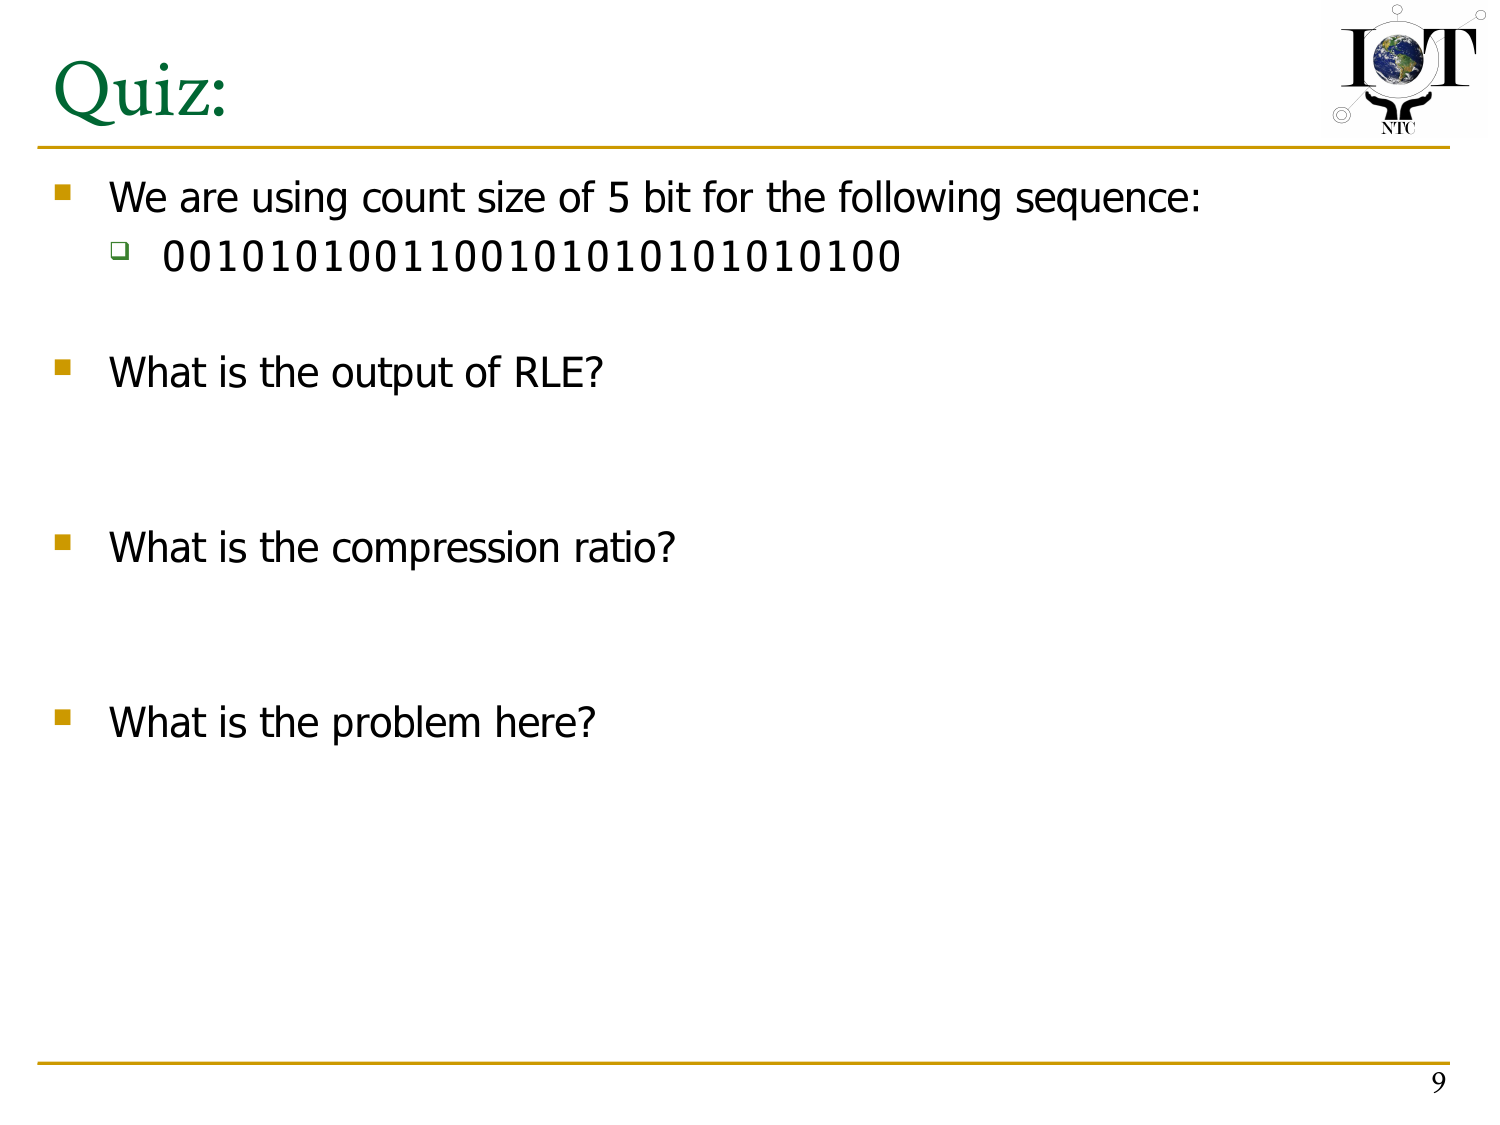

# Quiz:
We are using count size of 5 bit for the following sequence:
0010101001100101010101010100

What is the output of RLE?

What is the compression ratio?

What is the problem here?
9